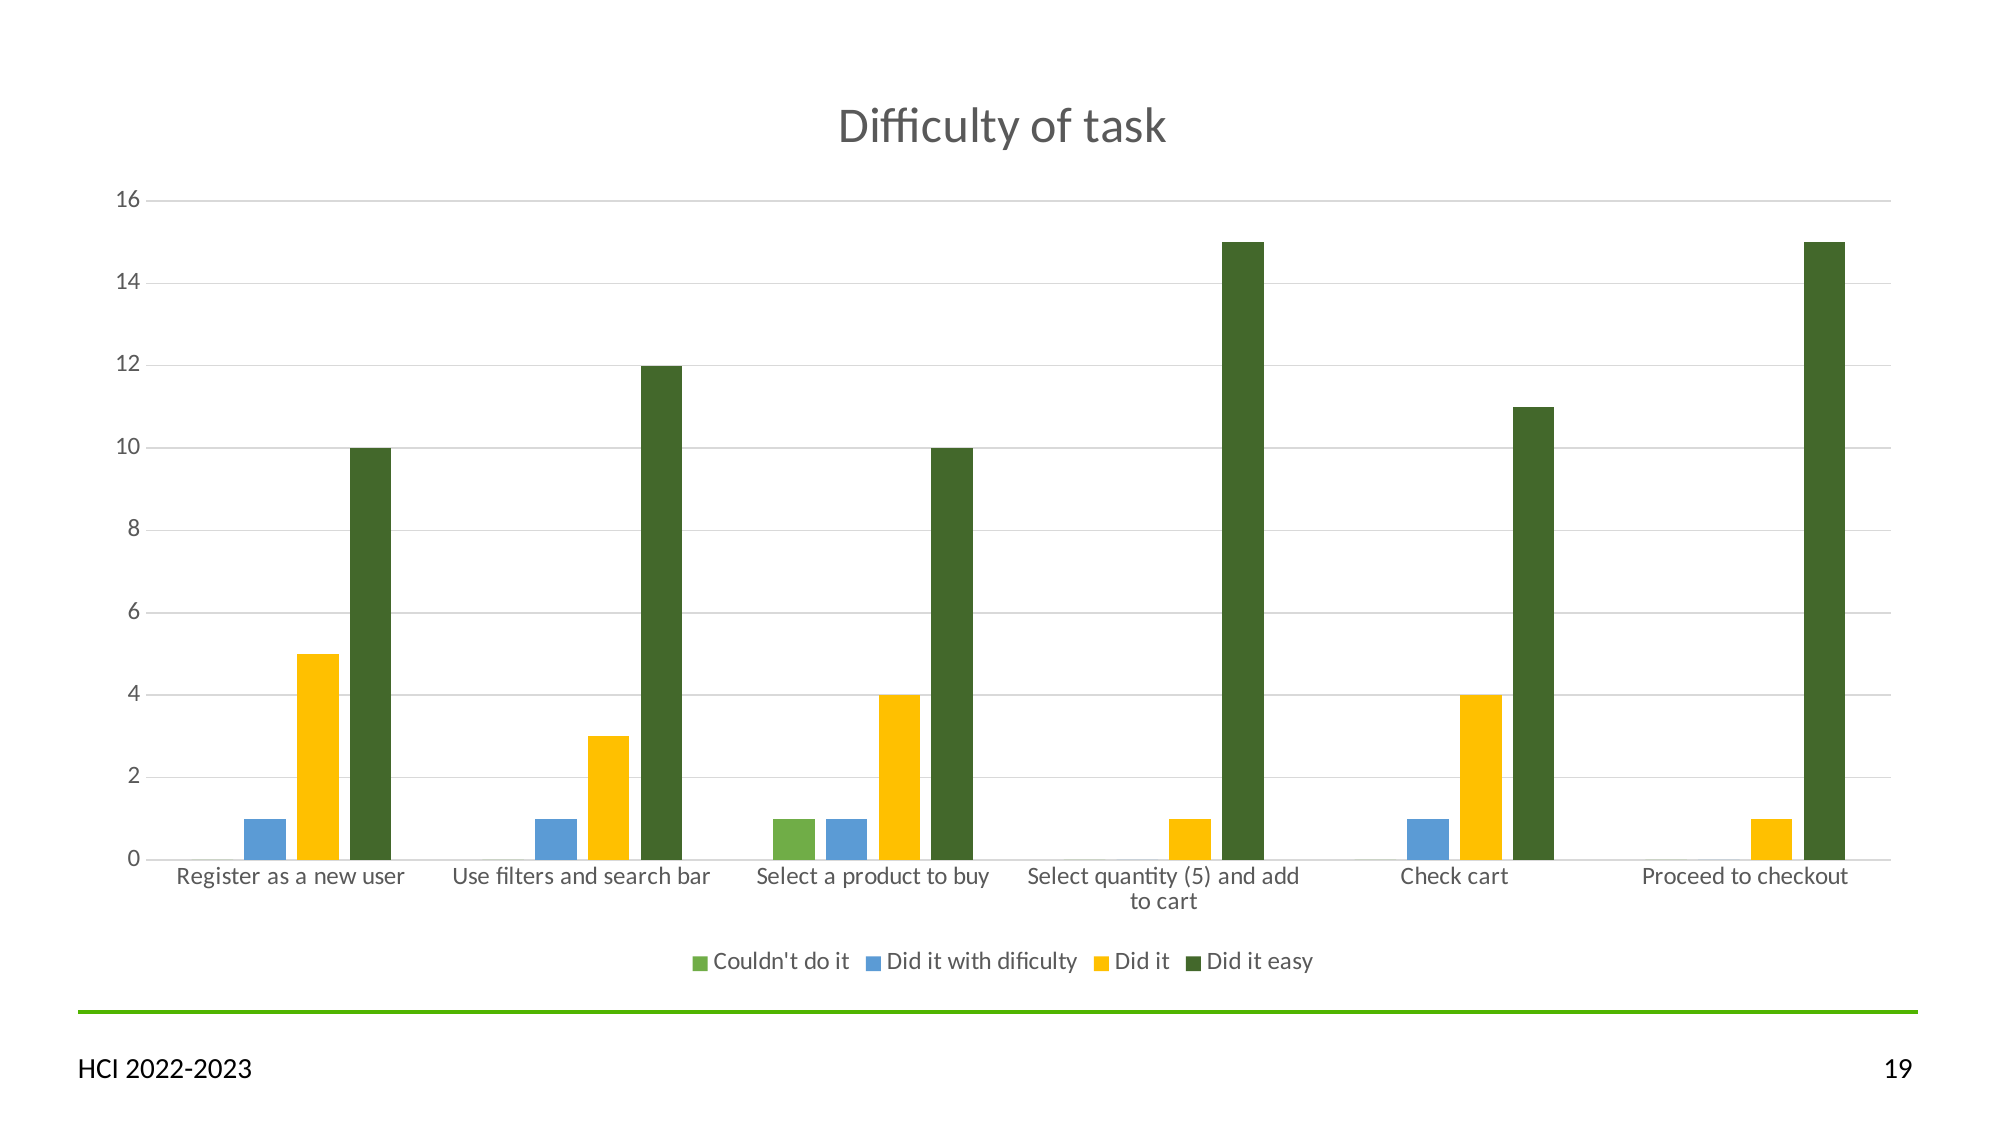

### Chart: Difficulty of task

| Category | Couldn't do it | Did it with dificulty | Did it | Did it easy |
|---|---|---|---|---|
| Register as a new user | 0.0 | 1.0 | 5.0 | 10.0 |
| Use filters and search bar | 0.0 | 1.0 | 3.0 | 12.0 |
| Select a product to buy | 1.0 | 1.0 | 4.0 | 10.0 |
| Select quantity (5) and add to cart | 0.0 | 0.0 | 1.0 | 15.0 |
| Check cart | 0.0 | 1.0 | 4.0 | 11.0 |
| Proceed to checkout | 0.0 | 0.0 | 1.0 | 15.0 |
HCI 2022-2023
19